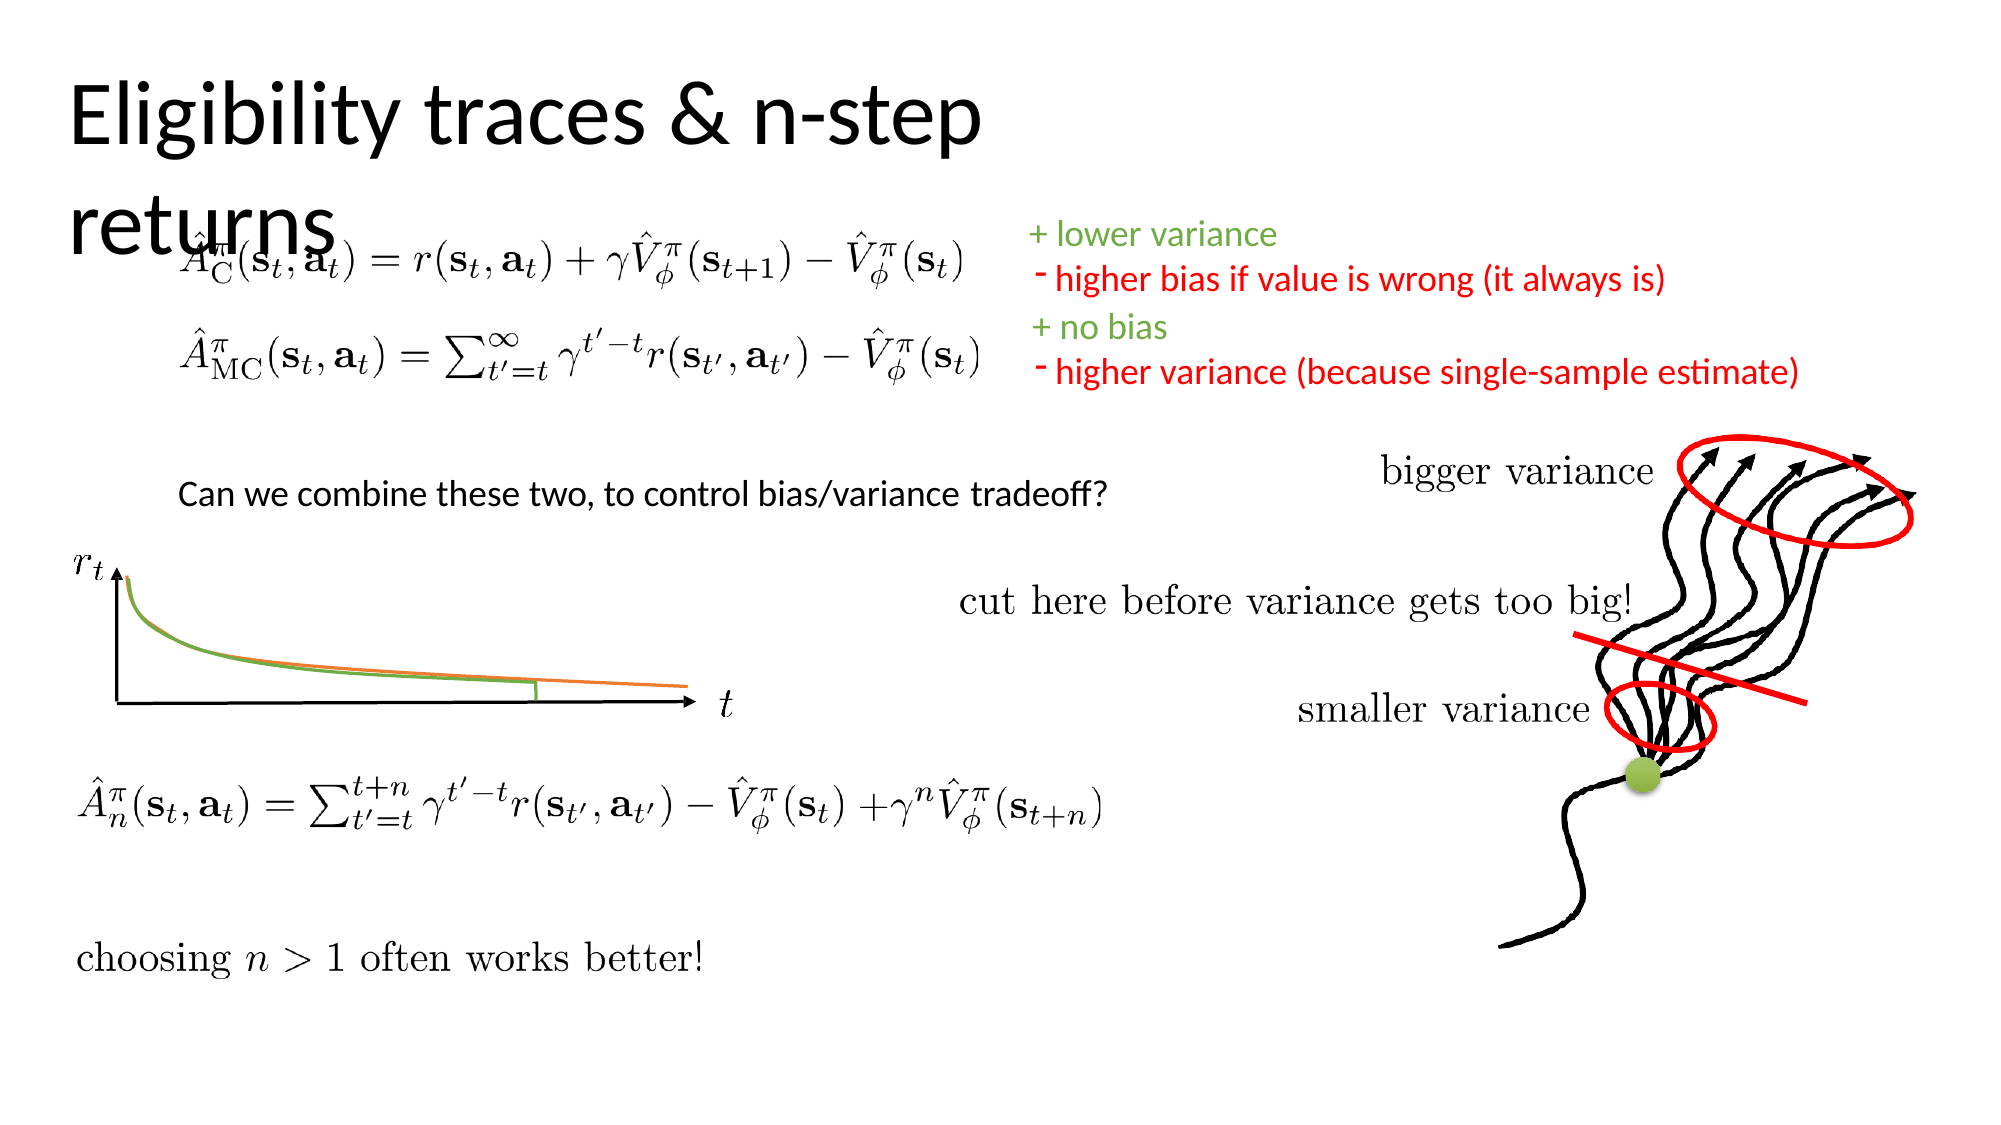

# Eligibility traces & n-step returns
+ lower variance
higher bias if value is wrong (it always is)
+ no bias
higher variance (because single-sample estimate)

Can we combine these two, to control bias/variance tradeoff?